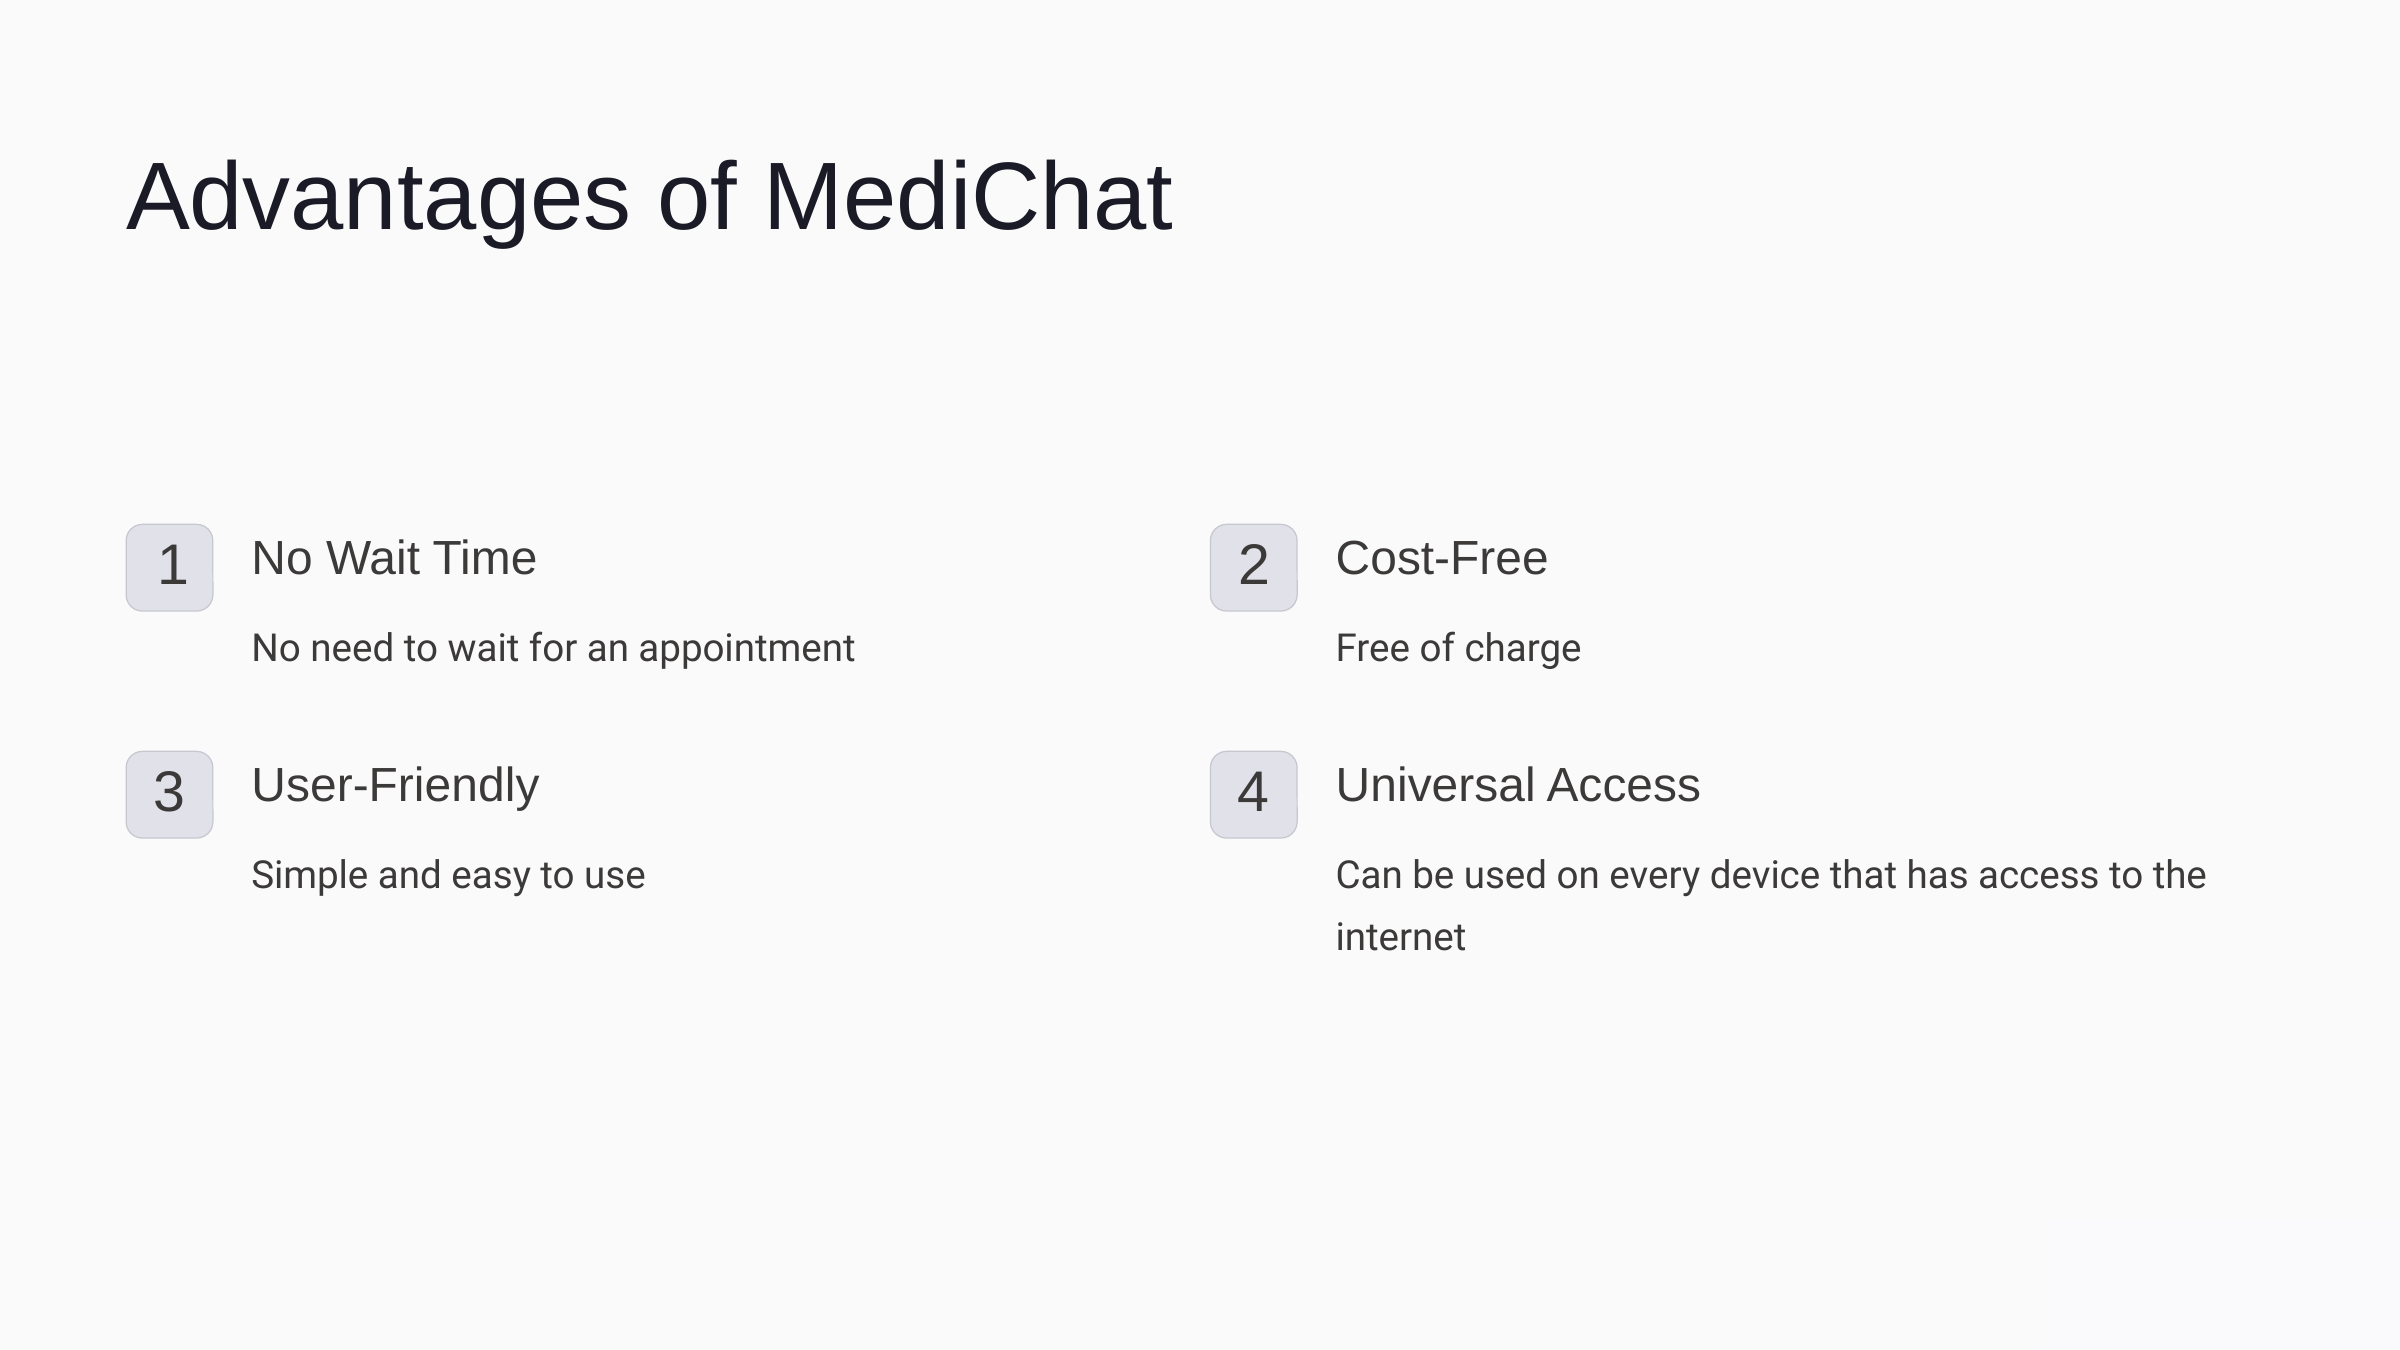

Advantages of MediChat

No Wait Time

Cost-Free
1
2
No need to wait for an appointment
Free of charge

User-Friendly

Universal Access
3
4
Simple and easy to use
Can be used on every device that has access to the internet